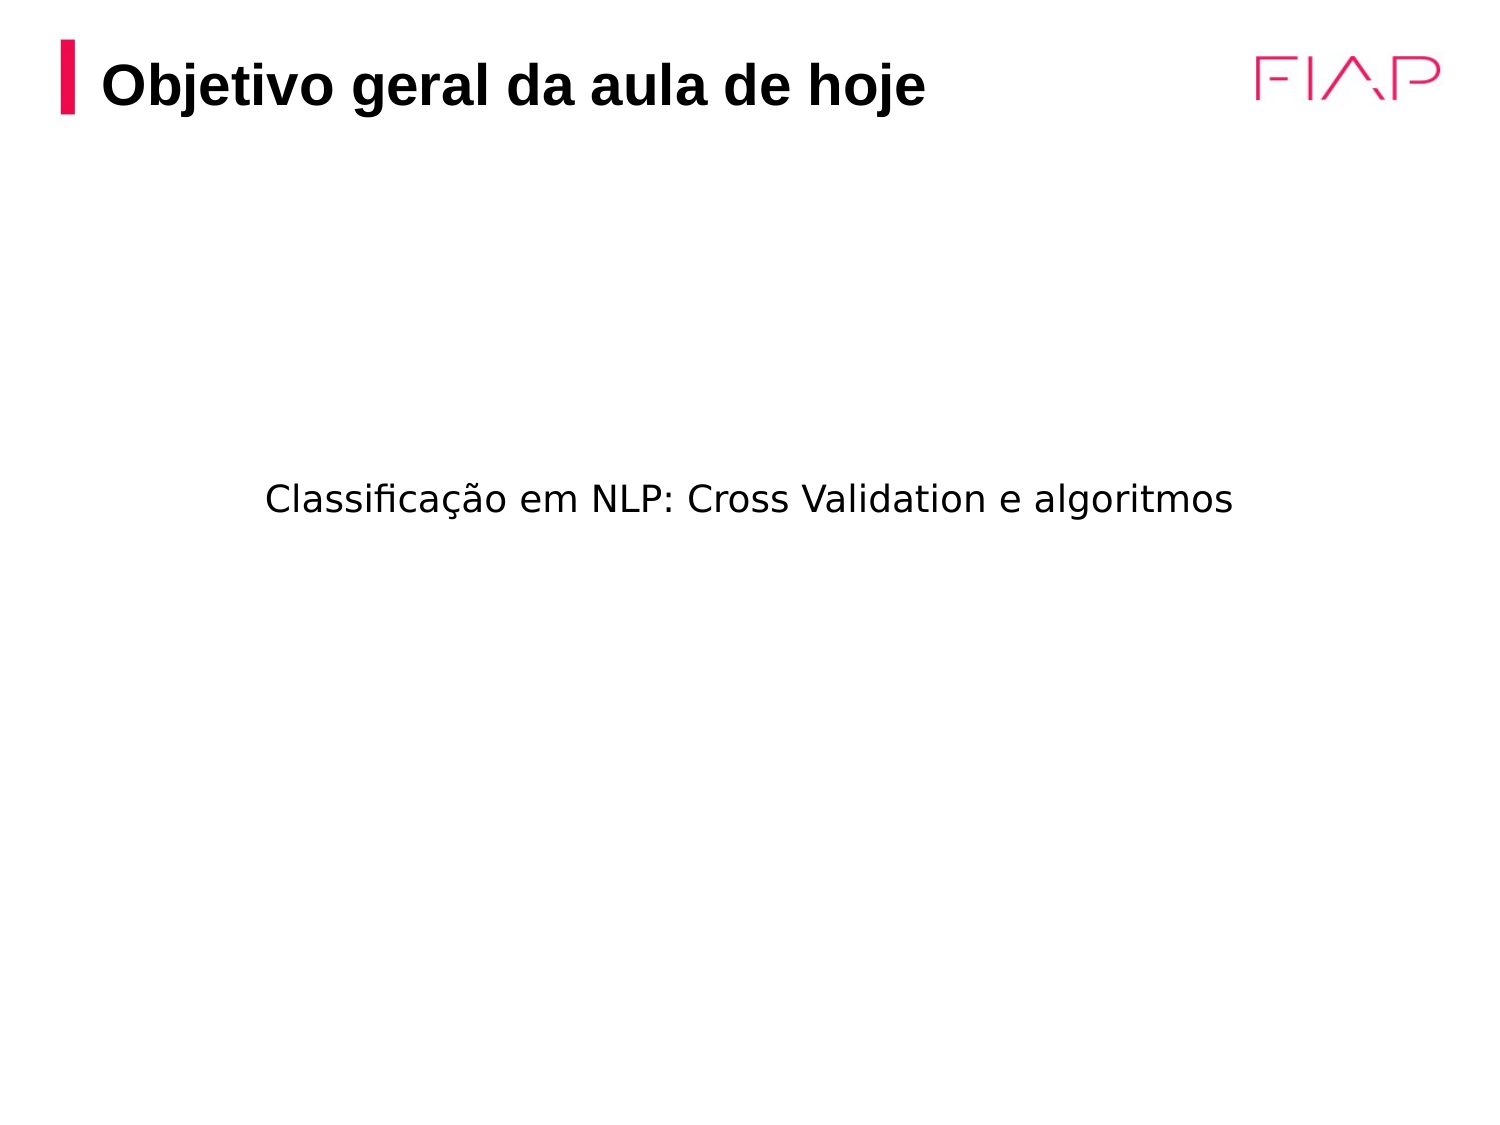

Objetivo geral da aula de hoje
Classificação em NLP: Cross Validation e algoritmos